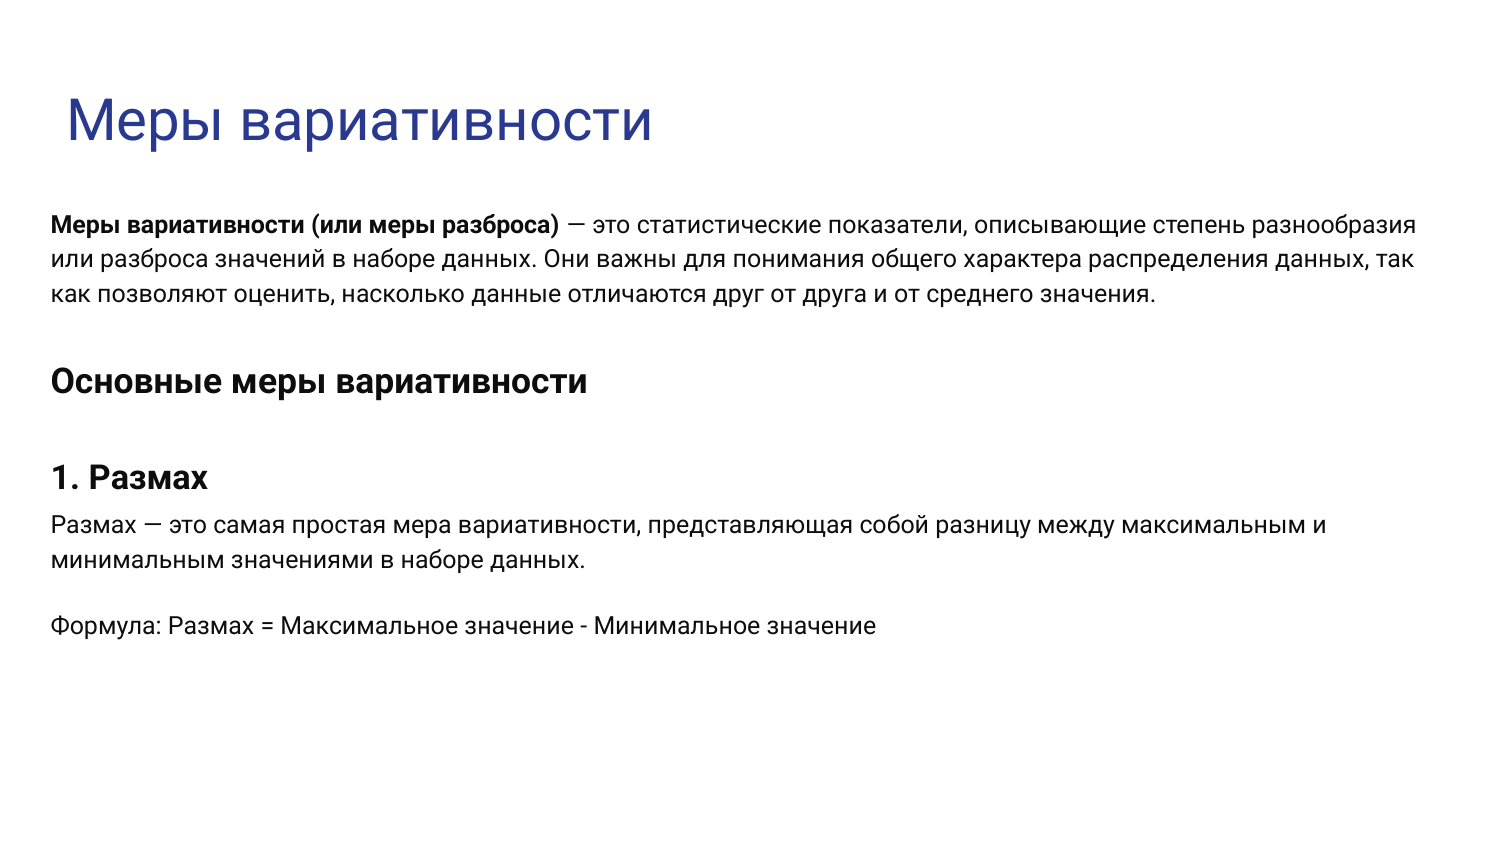

# Меры вариативности
Меры вариативности (или меры разброса) — это статистические показатели, описывающие степень разнообразия или разброса значений в наборе данных. Они важны для понимания общего характера распределения данных, так как позволяют оценить, насколько данные отличаются друг от друга и от среднего значения.
Основные меры вариативности
1. Размах
Размах — это самая простая мера вариативности, представляющая собой разницу между максимальным и минимальным значениями в наборе данных.
Формула: Размах = Максимальное значение - Минимальное значение